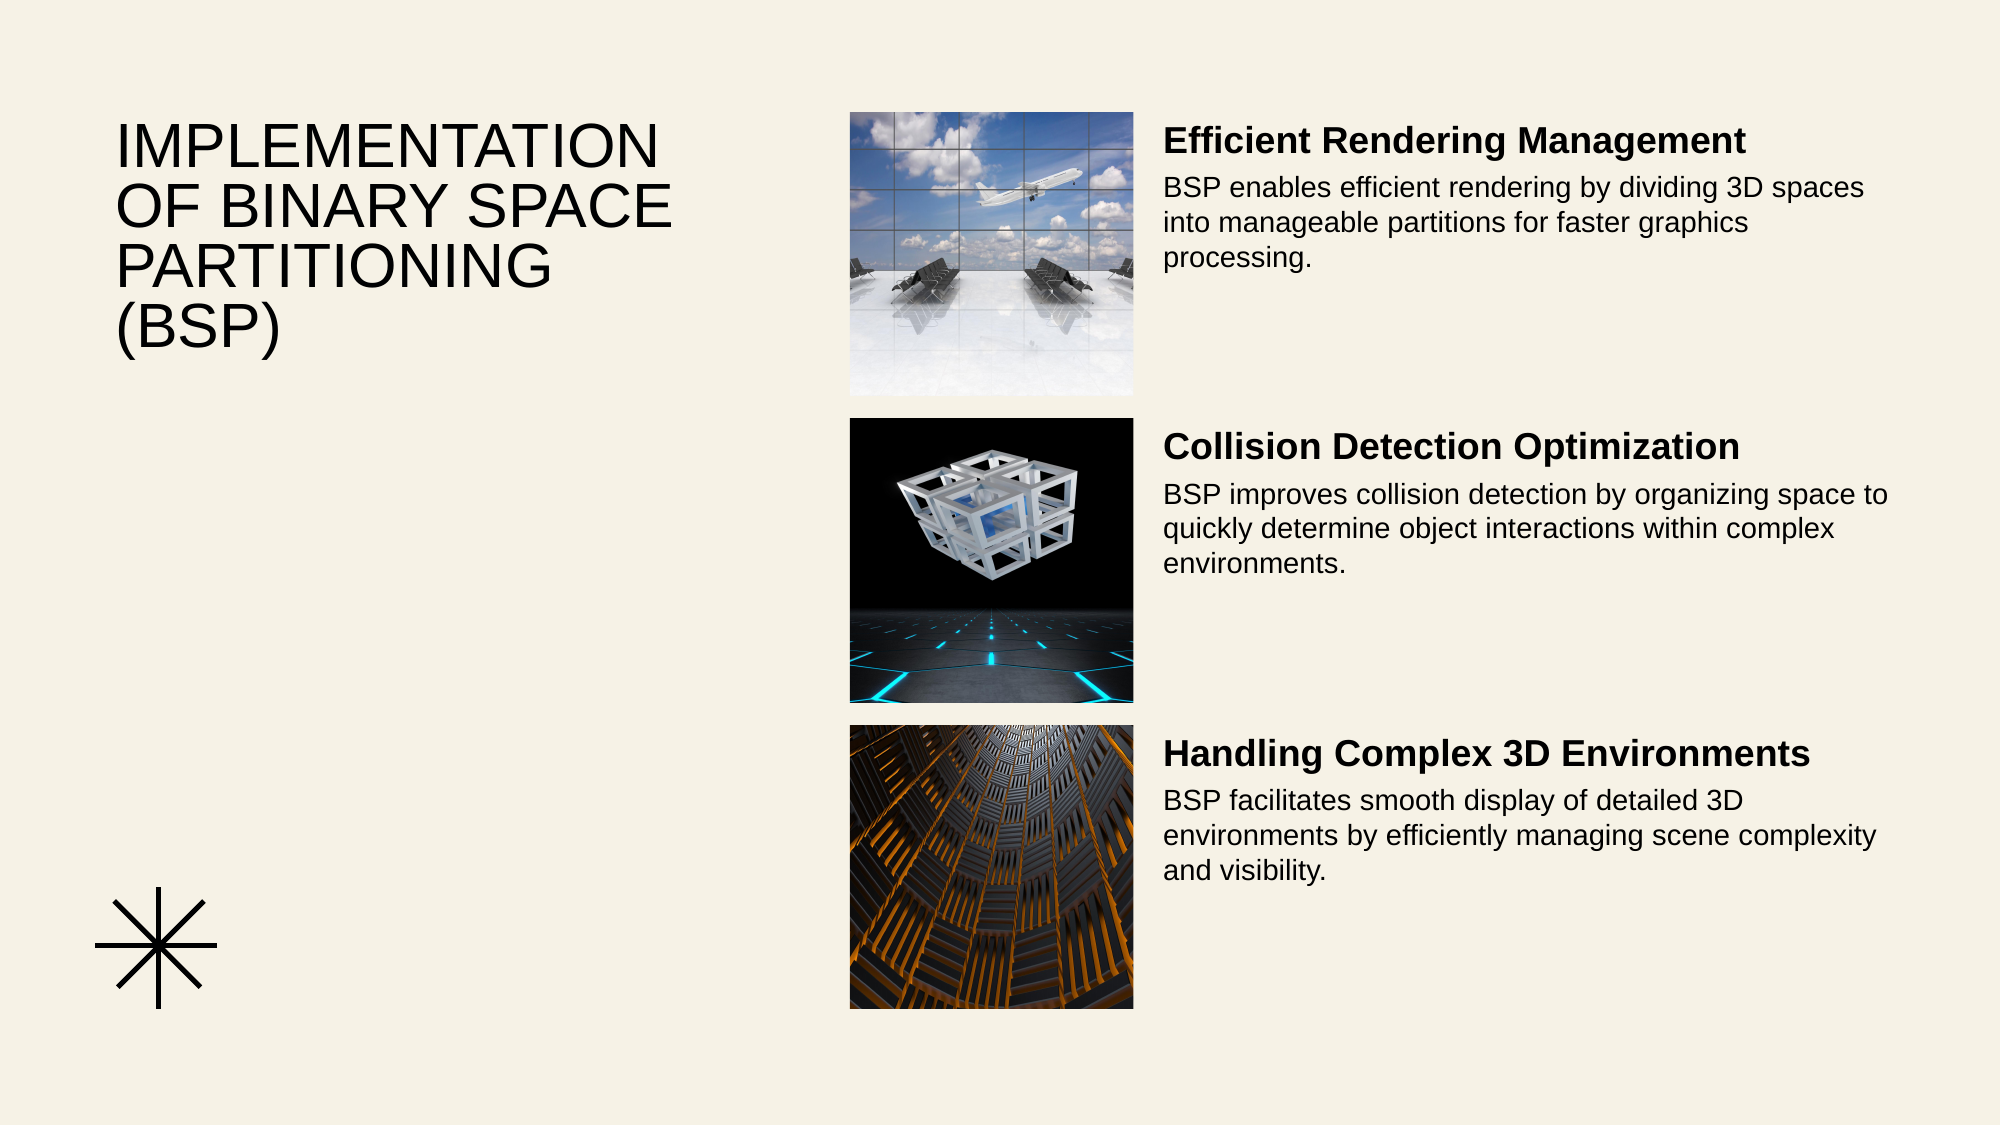

# Implementation of Binary Space Partitioning (BSP)
Efficient Rendering Management
BSP enables efficient rendering by dividing 3D spaces into manageable partitions for faster graphics processing.
Collision Detection Optimization
BSP improves collision detection by organizing space to quickly determine object interactions within complex environments.
Handling Complex 3D Environments
BSP facilitates smooth display of detailed 3D environments by efficiently managing scene complexity and visibility.